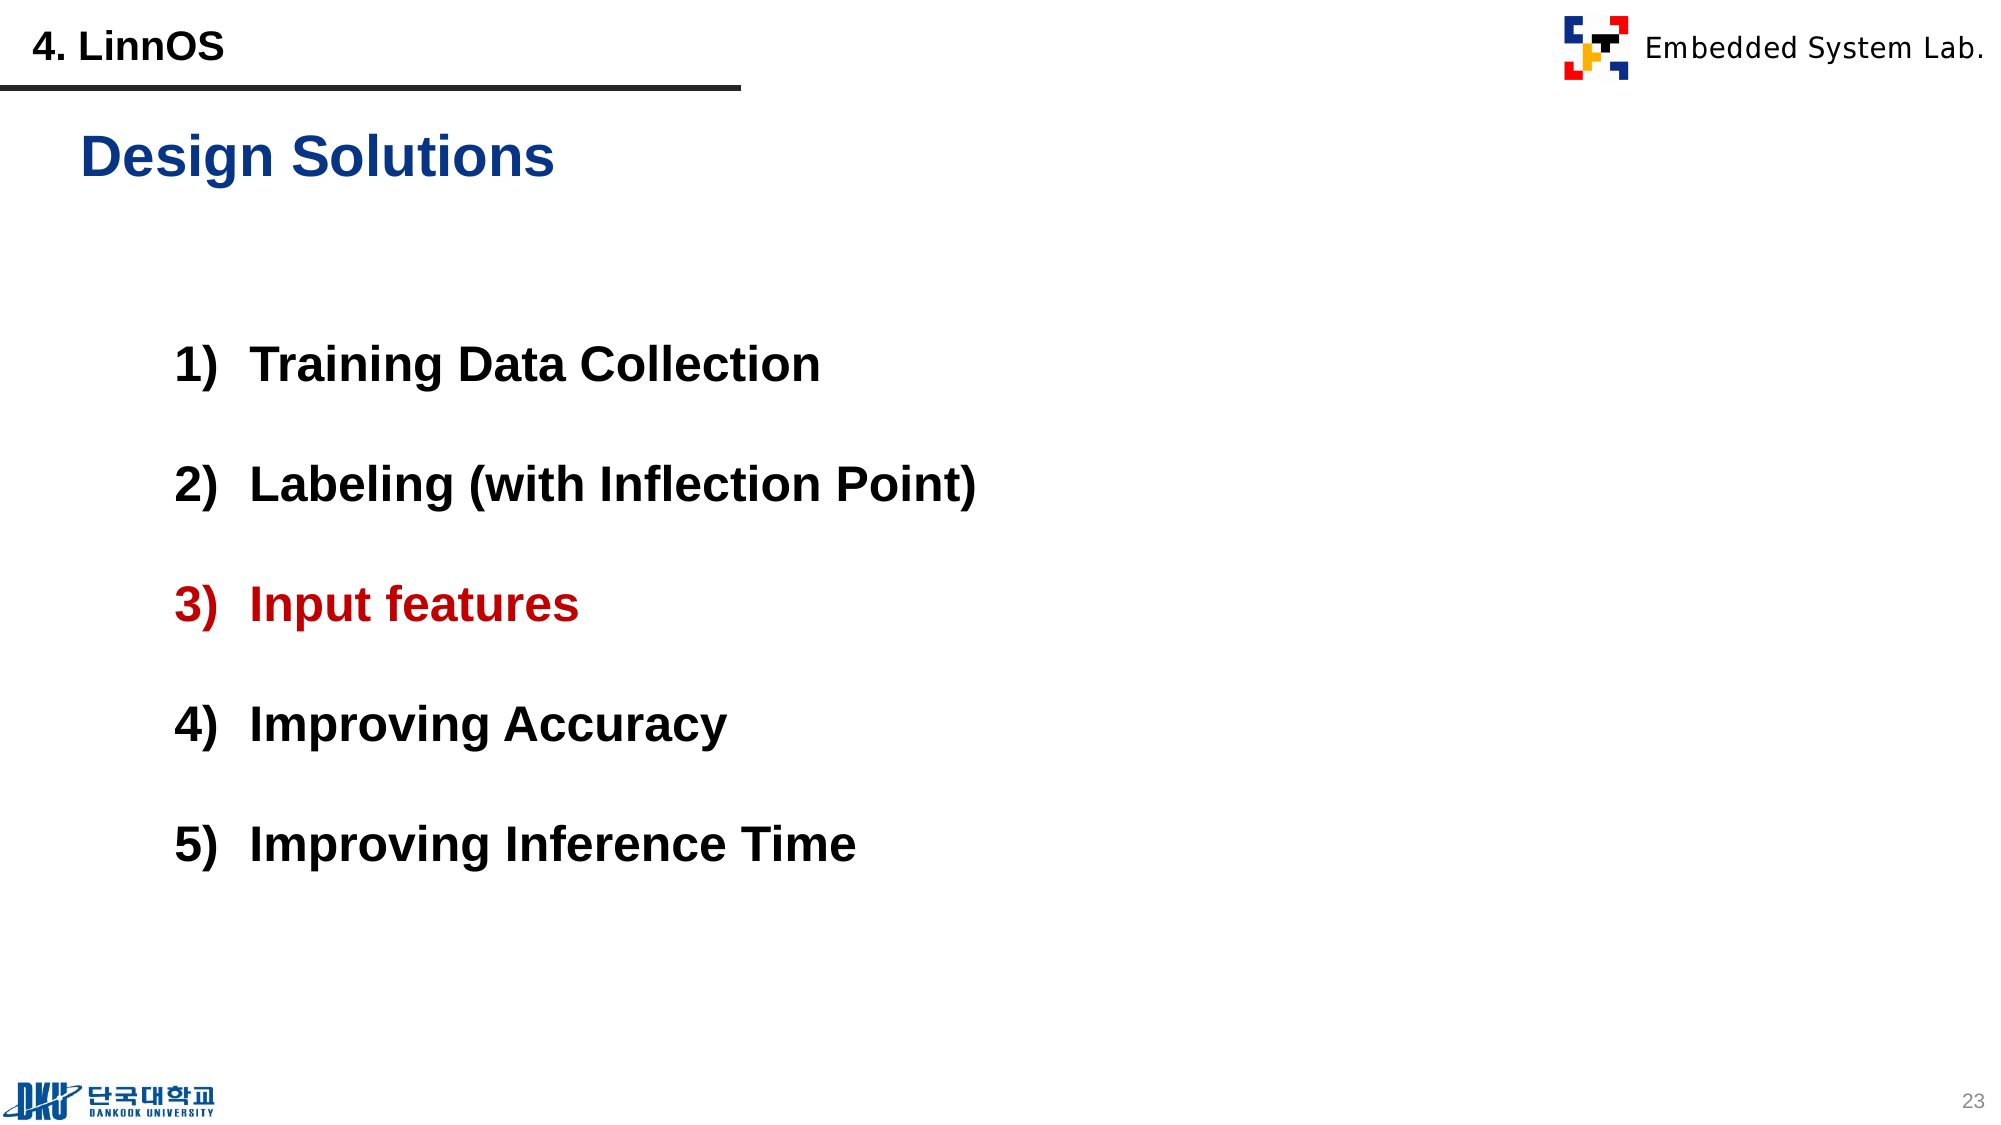

# 4. LinnOS
Design Solutions

Training Data Collection

Labeling (with Inflection Point)

Input features

Improving Accuracy

Improving Inference Time
23